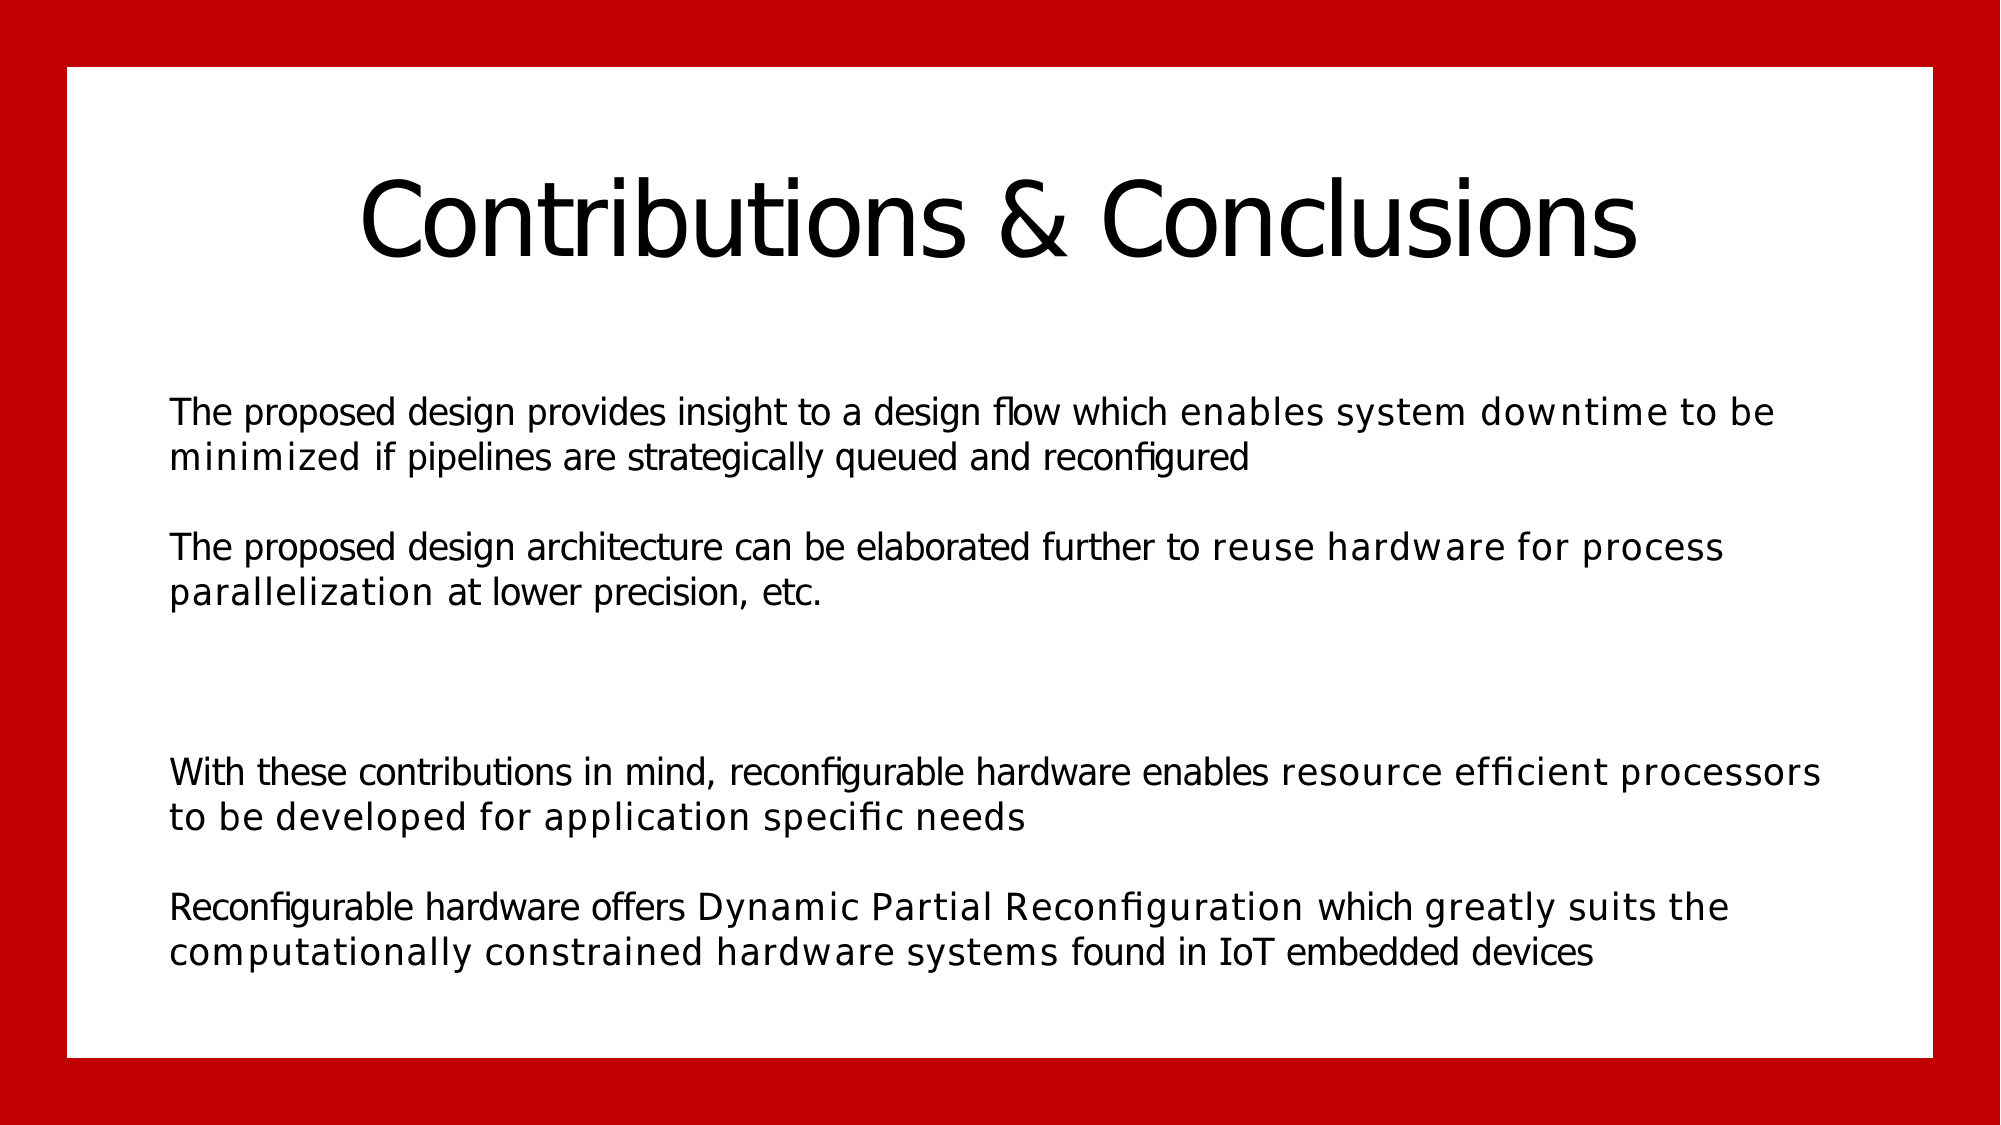

# Contributions & Conclusions
The proposed design provides insight to a design flow which enables system downtime to be minimized if pipelines are strategically queued and reconfigured

The proposed design architecture can be elaborated further to reuse hardware for process parallelization at lower precision, etc.

With these contributions in mind, reconfigurable hardware enables resource efficient processors to be developed for application specific needs

Reconfigurable hardware offers Dynamic Partial Reconfiguration which greatly suits the computationally constrained hardware systems found in IoT embedded devices